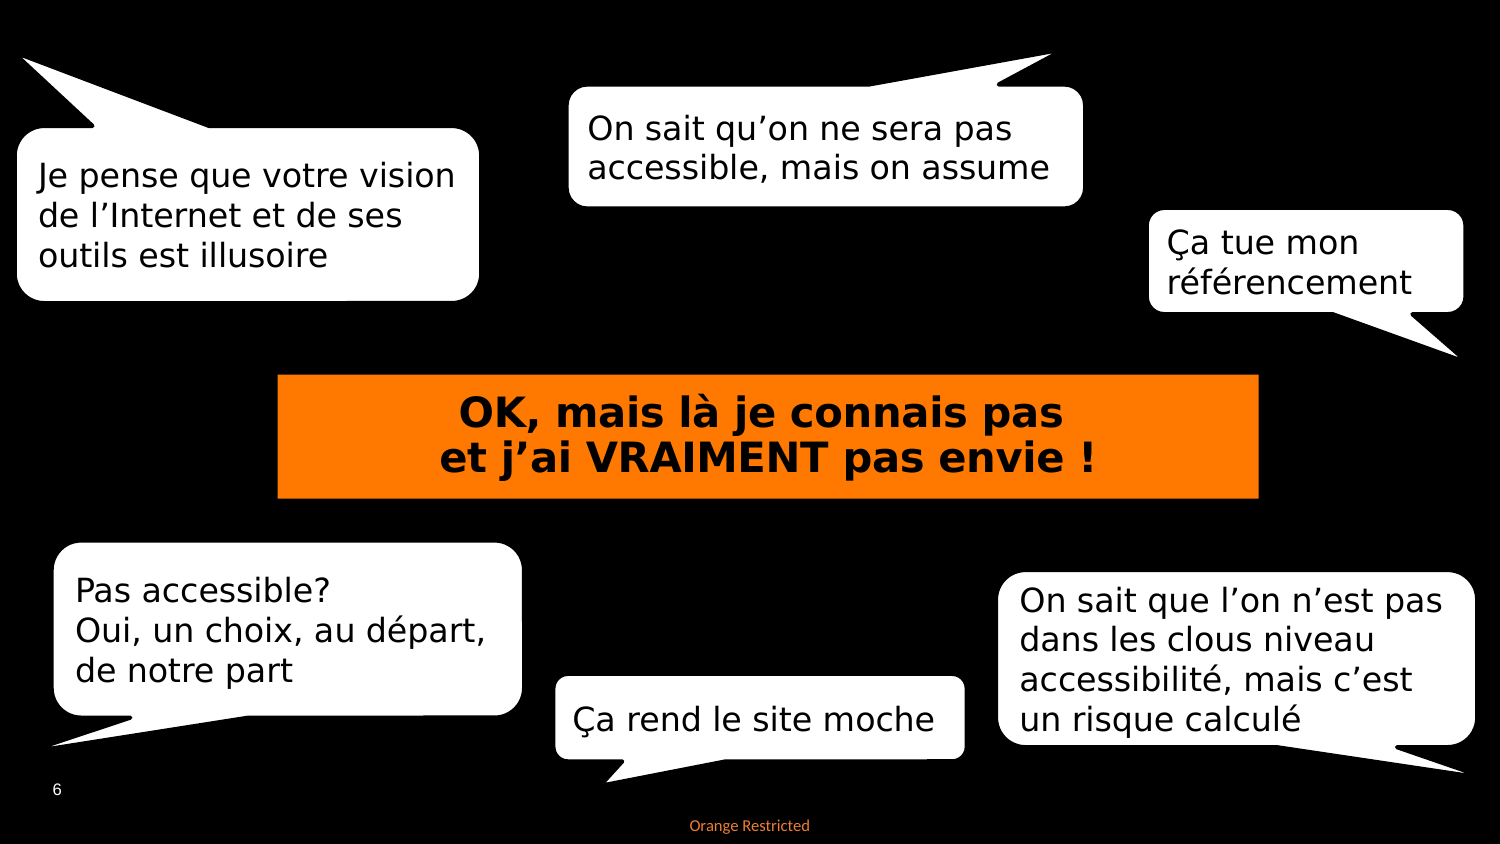

On sait qu’on ne sera pas accessible, mais on assume
Je pense que votre vision de l’Internet et de ses outils est illusoire
Ça tue mon référencement
OK, mais là je connais pas
et j’ai VRAIMENT pas envie !
Pas accessible?
Oui, un choix, au départ, de notre part
On sait que l’on n’est pas dans les clous niveau accessibilité, mais c’est un risque calculé
Ça rend le site moche